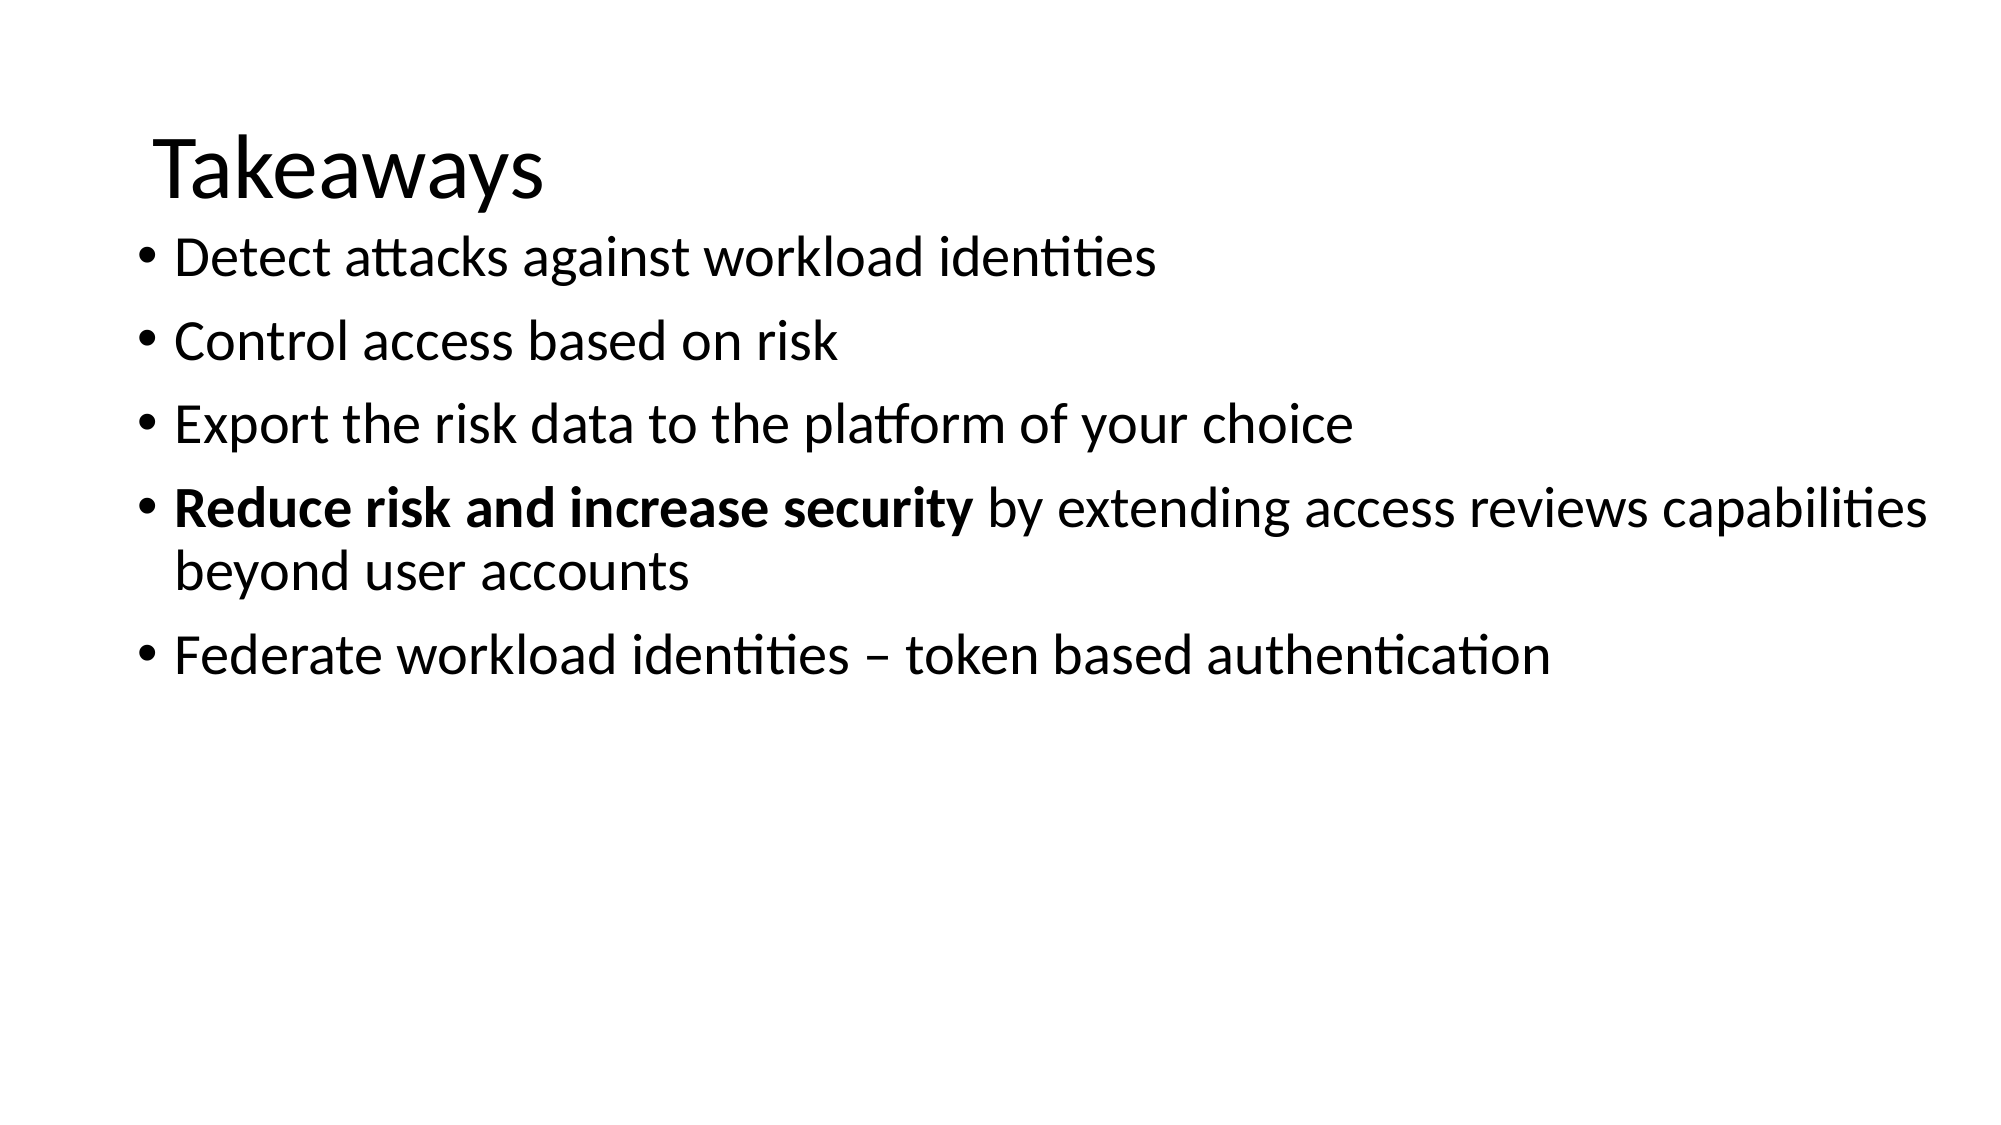

# Takeaways
Detect attacks against workload identities
Control access based on risk
Export the risk data to the platform of your choice
Reduce risk and increase security by extending access reviews capabilities beyond user accounts
Federate workload identities – token based authentication